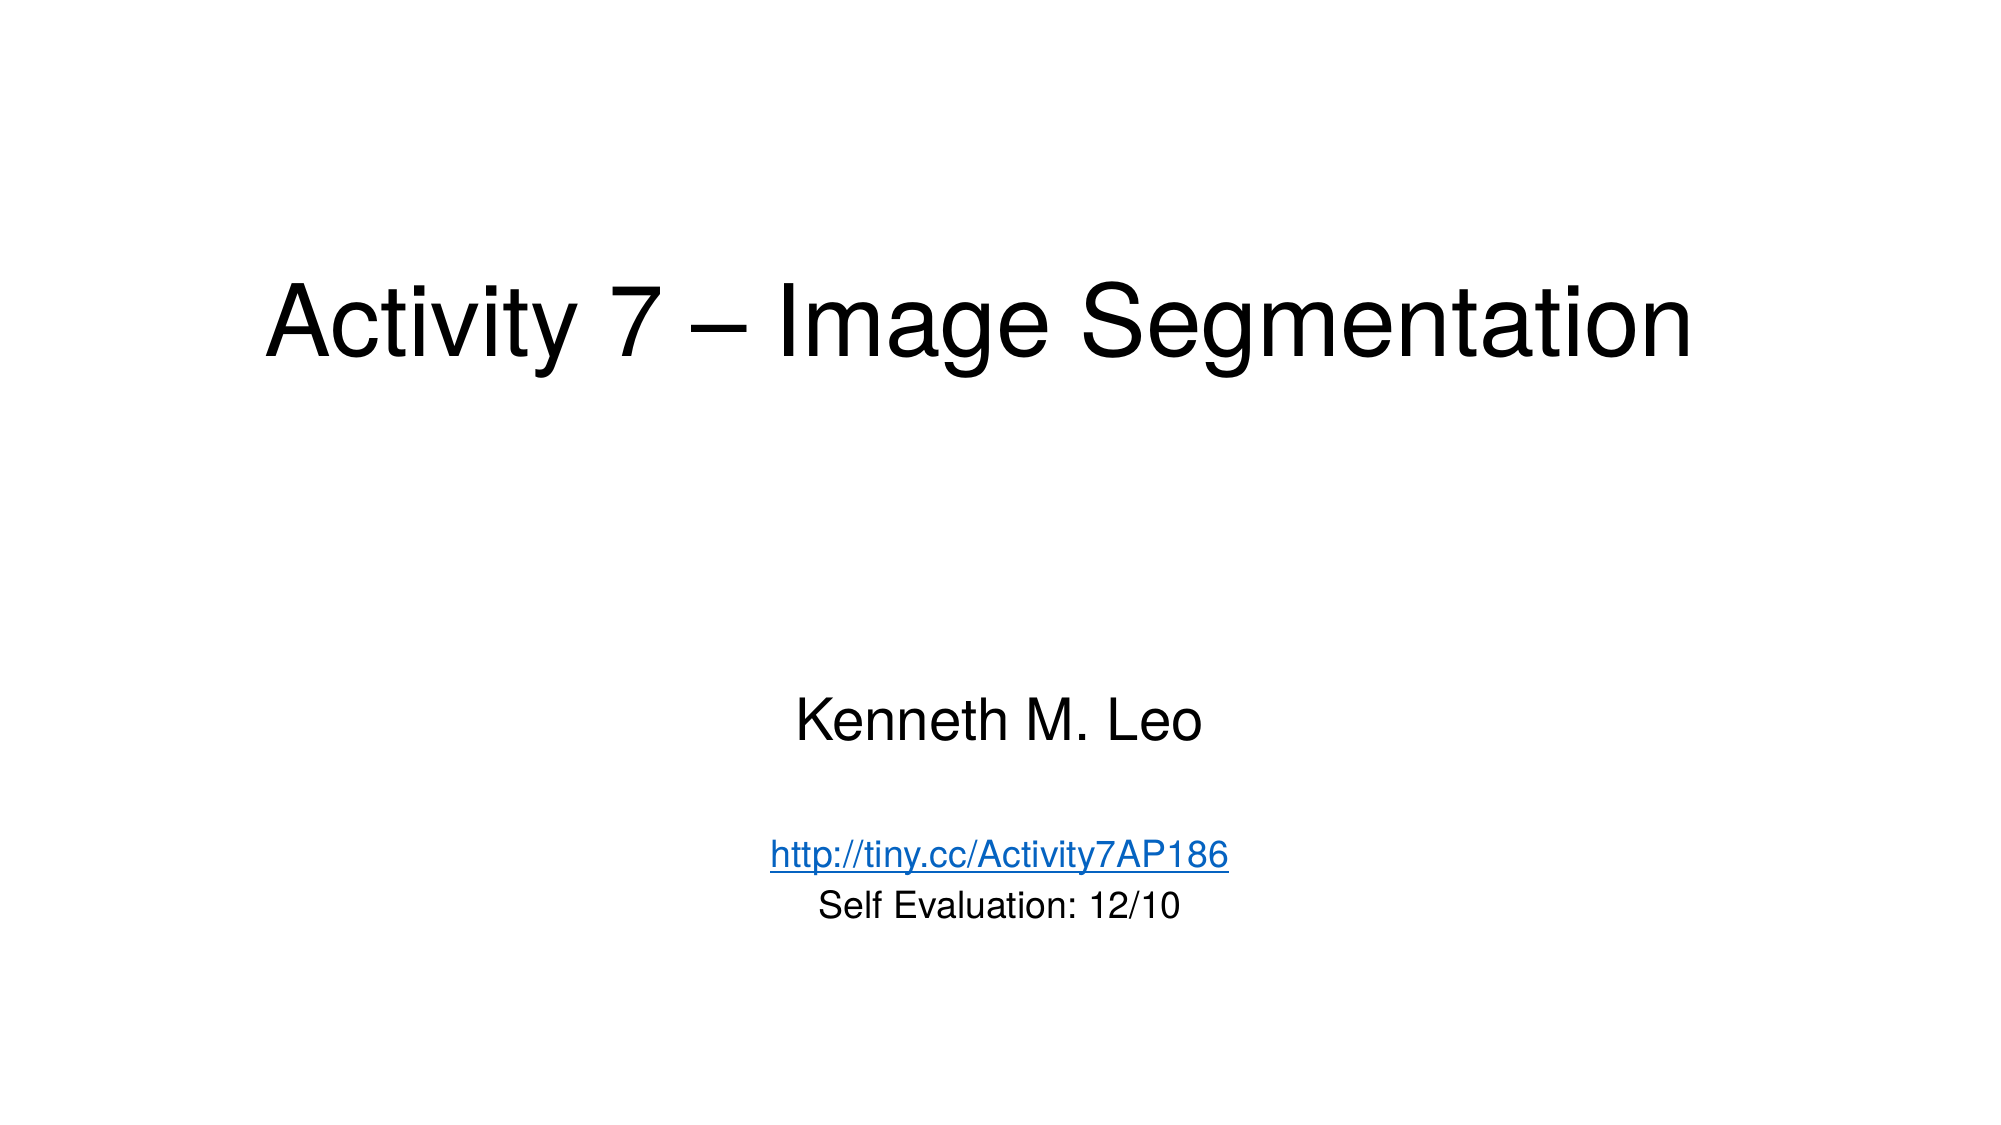

Activity 7 – Image Segmentation
Kenneth M. Leo
http://tiny.cc/Activity7AP186
Self Evaluation: 12/10